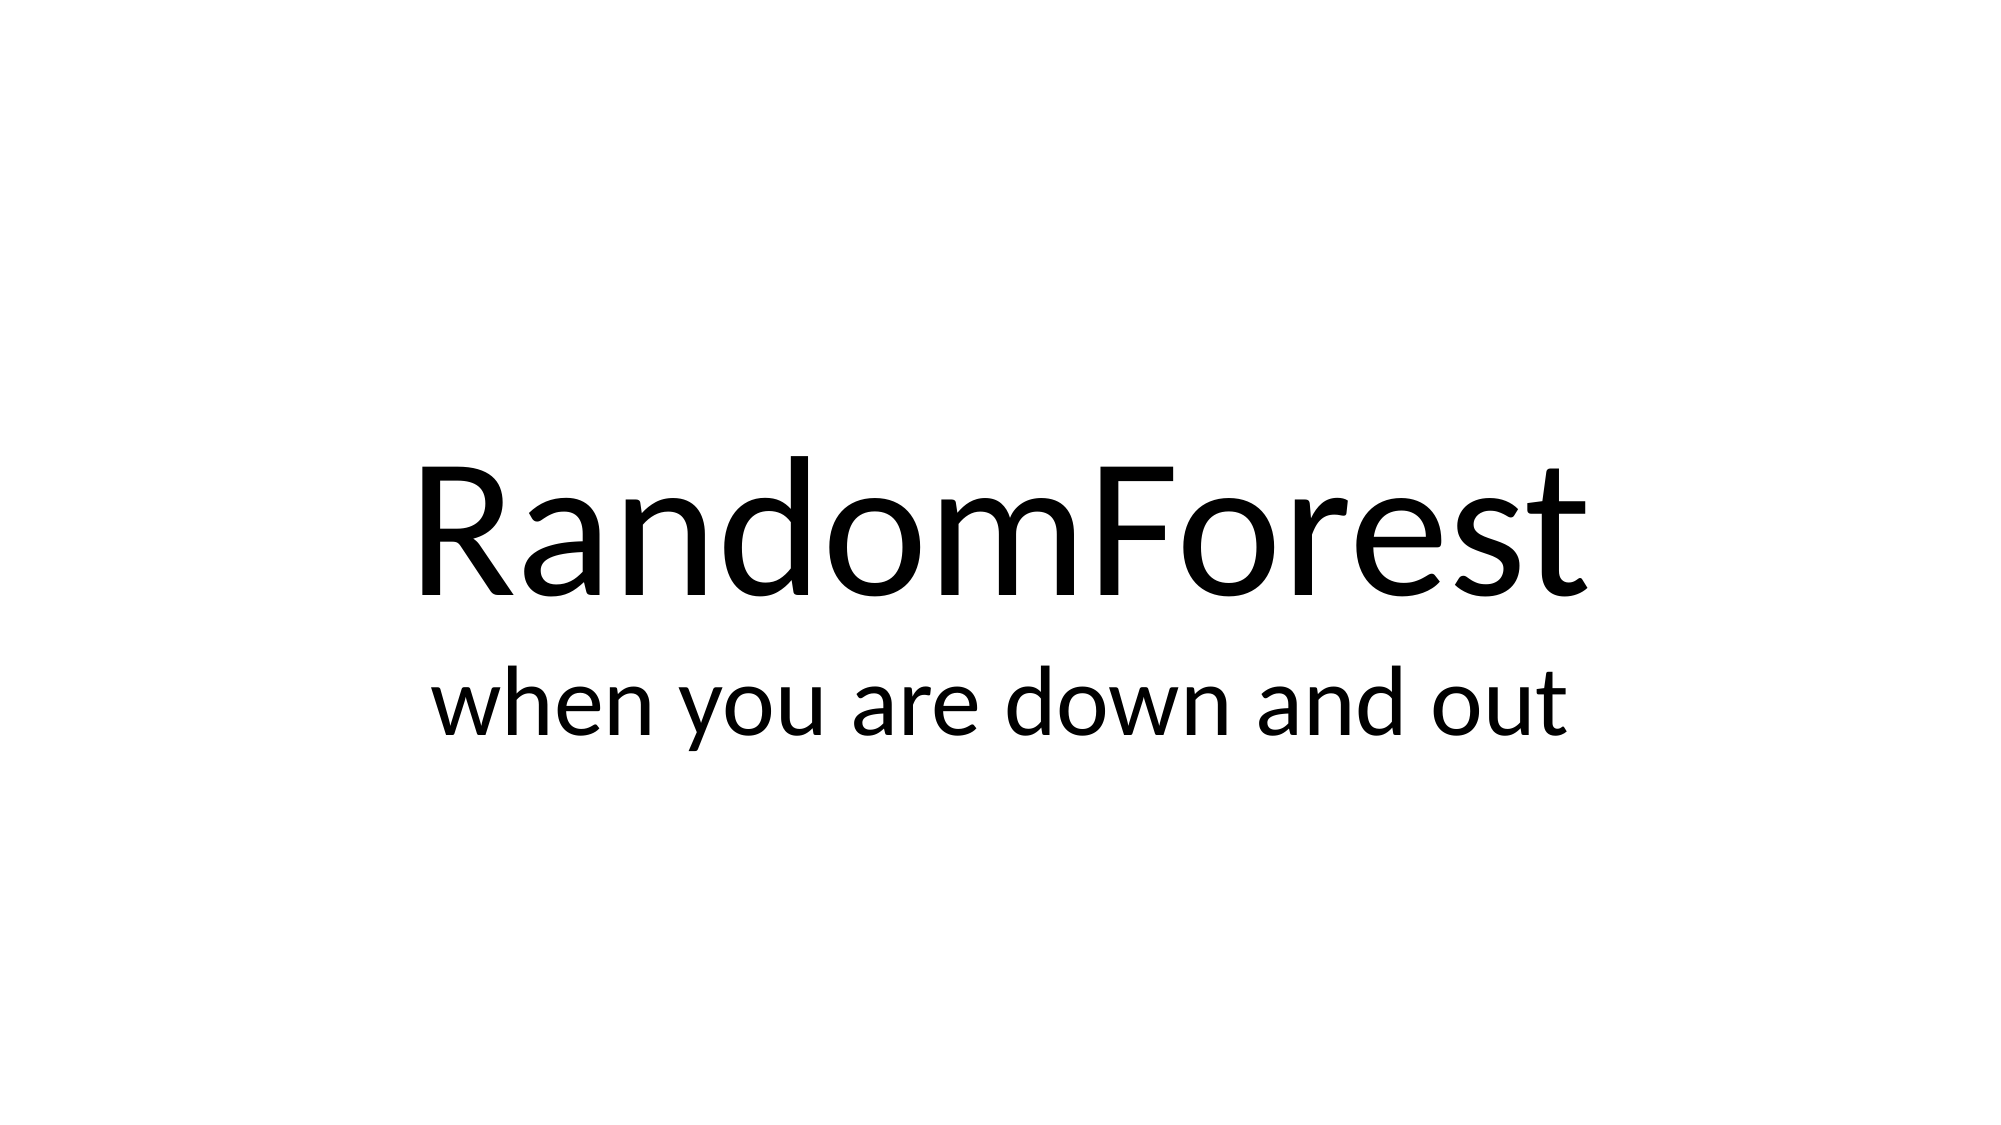

RandomForest
when you are down and out